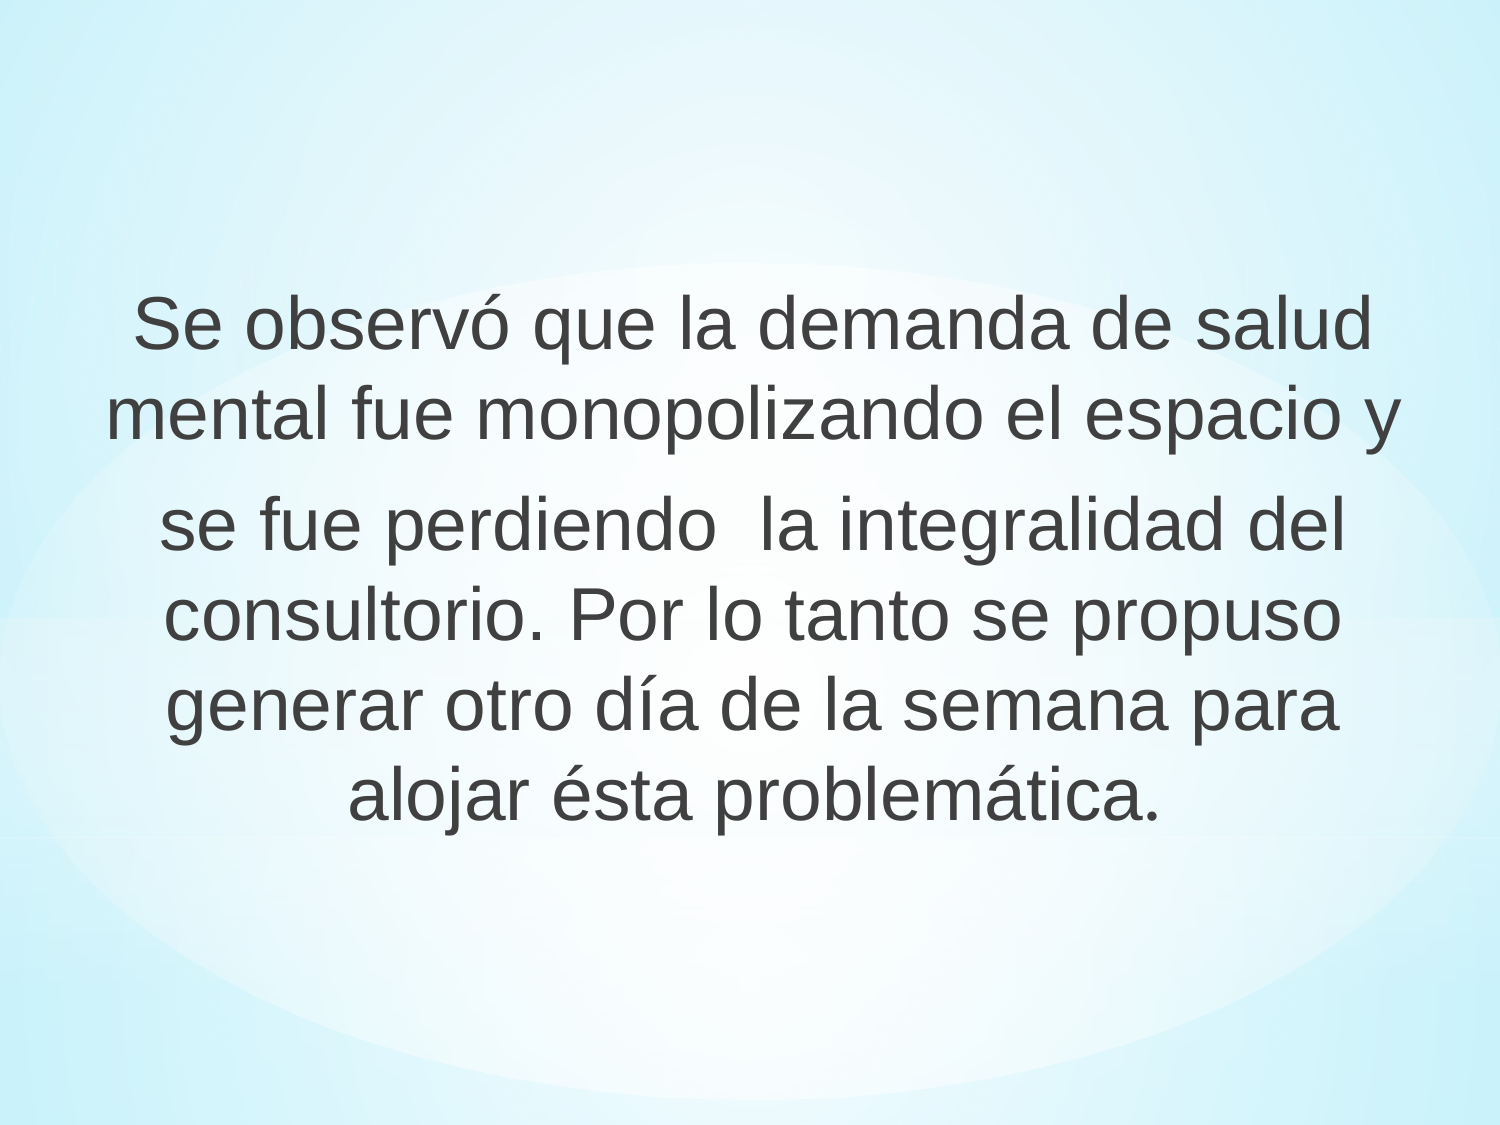

Se observó que la demanda de salud mental fue monopolizando el espacio y
se fue perdiendo  la integralidad del consultorio. Por lo tanto se propuso generar otro día de la semana para alojar ésta problemática.